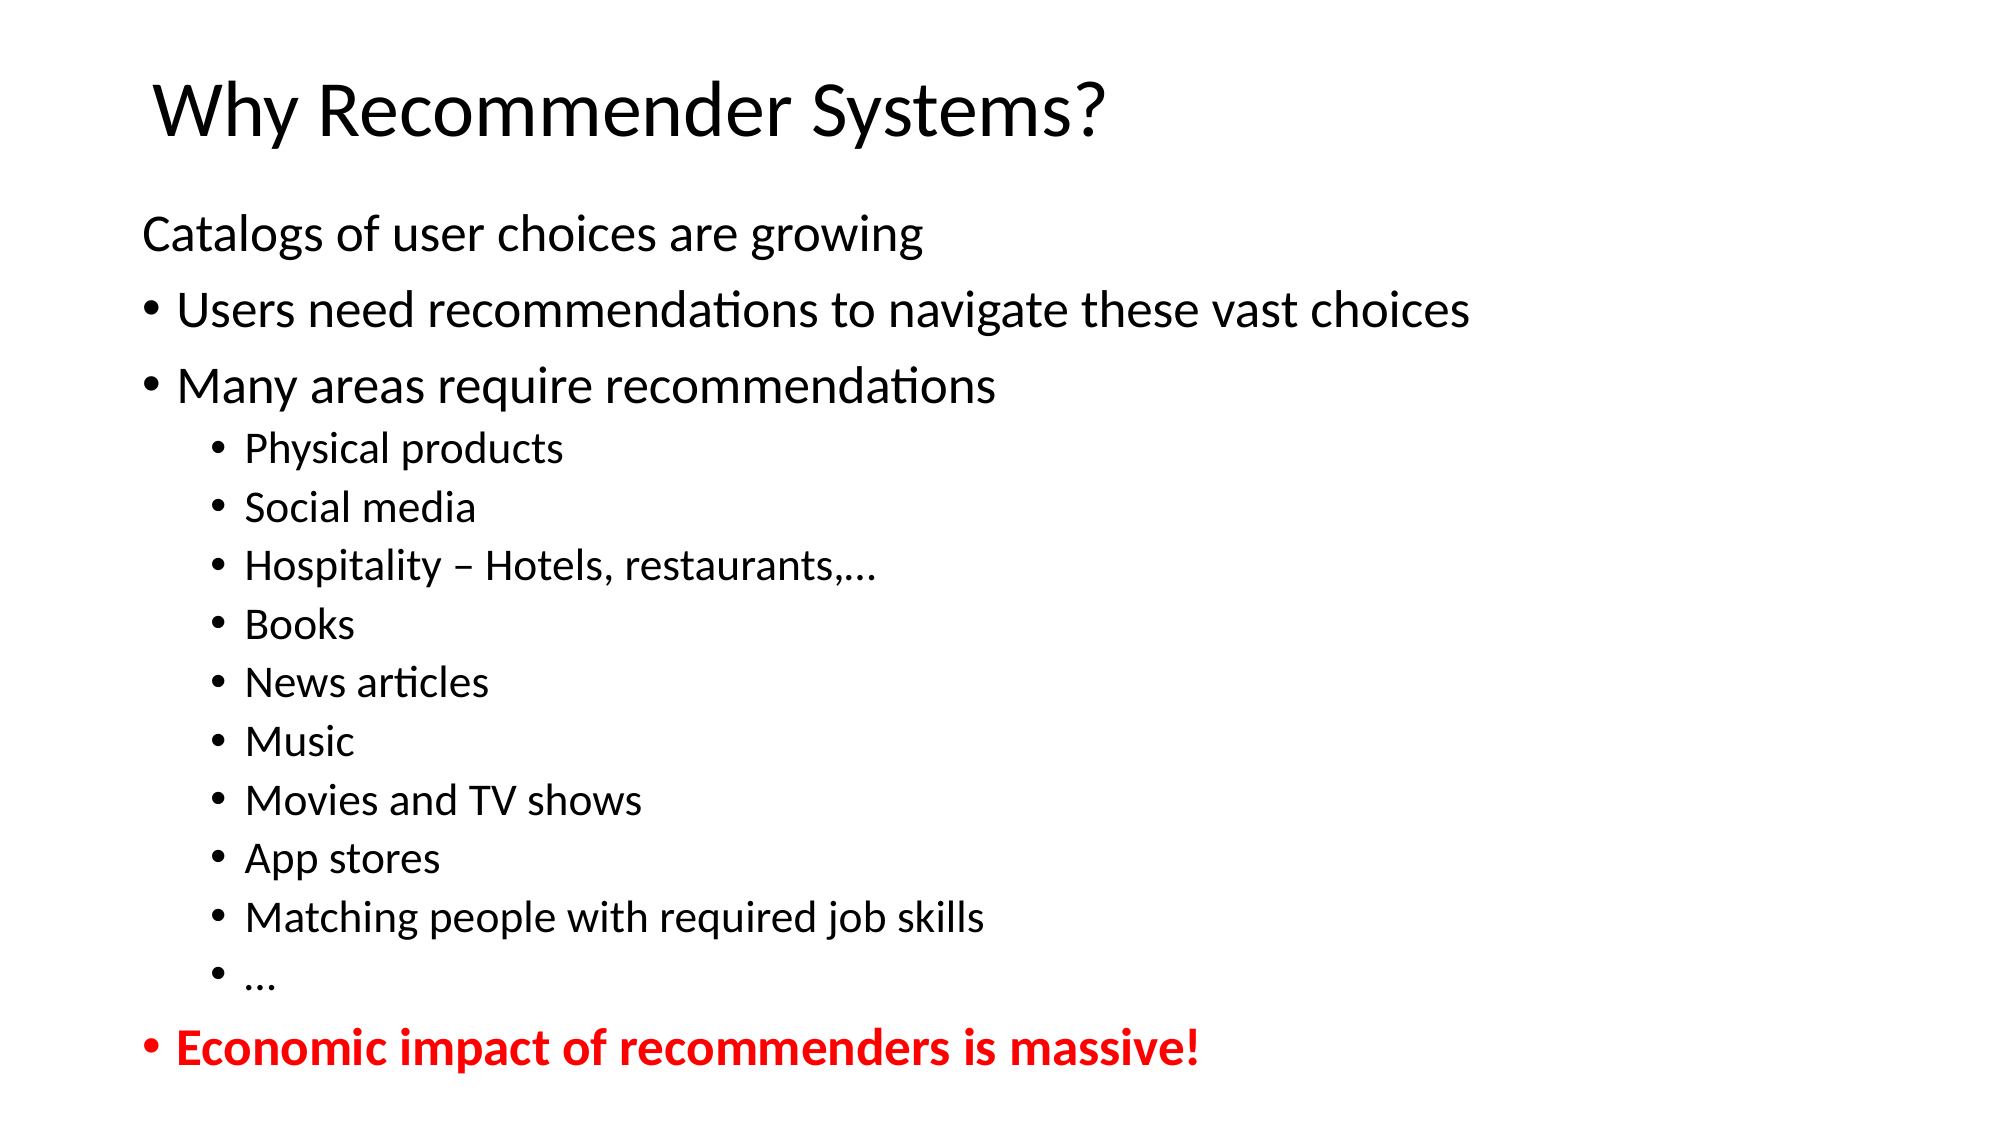

# Why Recommender Systems?
Catalogs of user choices are growing
Users need recommendations to navigate these vast choices
Many areas require recommendations
Physical products
Social media
Hospitality – Hotels, restaurants,…
Books
News articles
Music
Movies and TV shows
App stores
Matching people with required job skills
…
Economic impact of recommenders is massive!